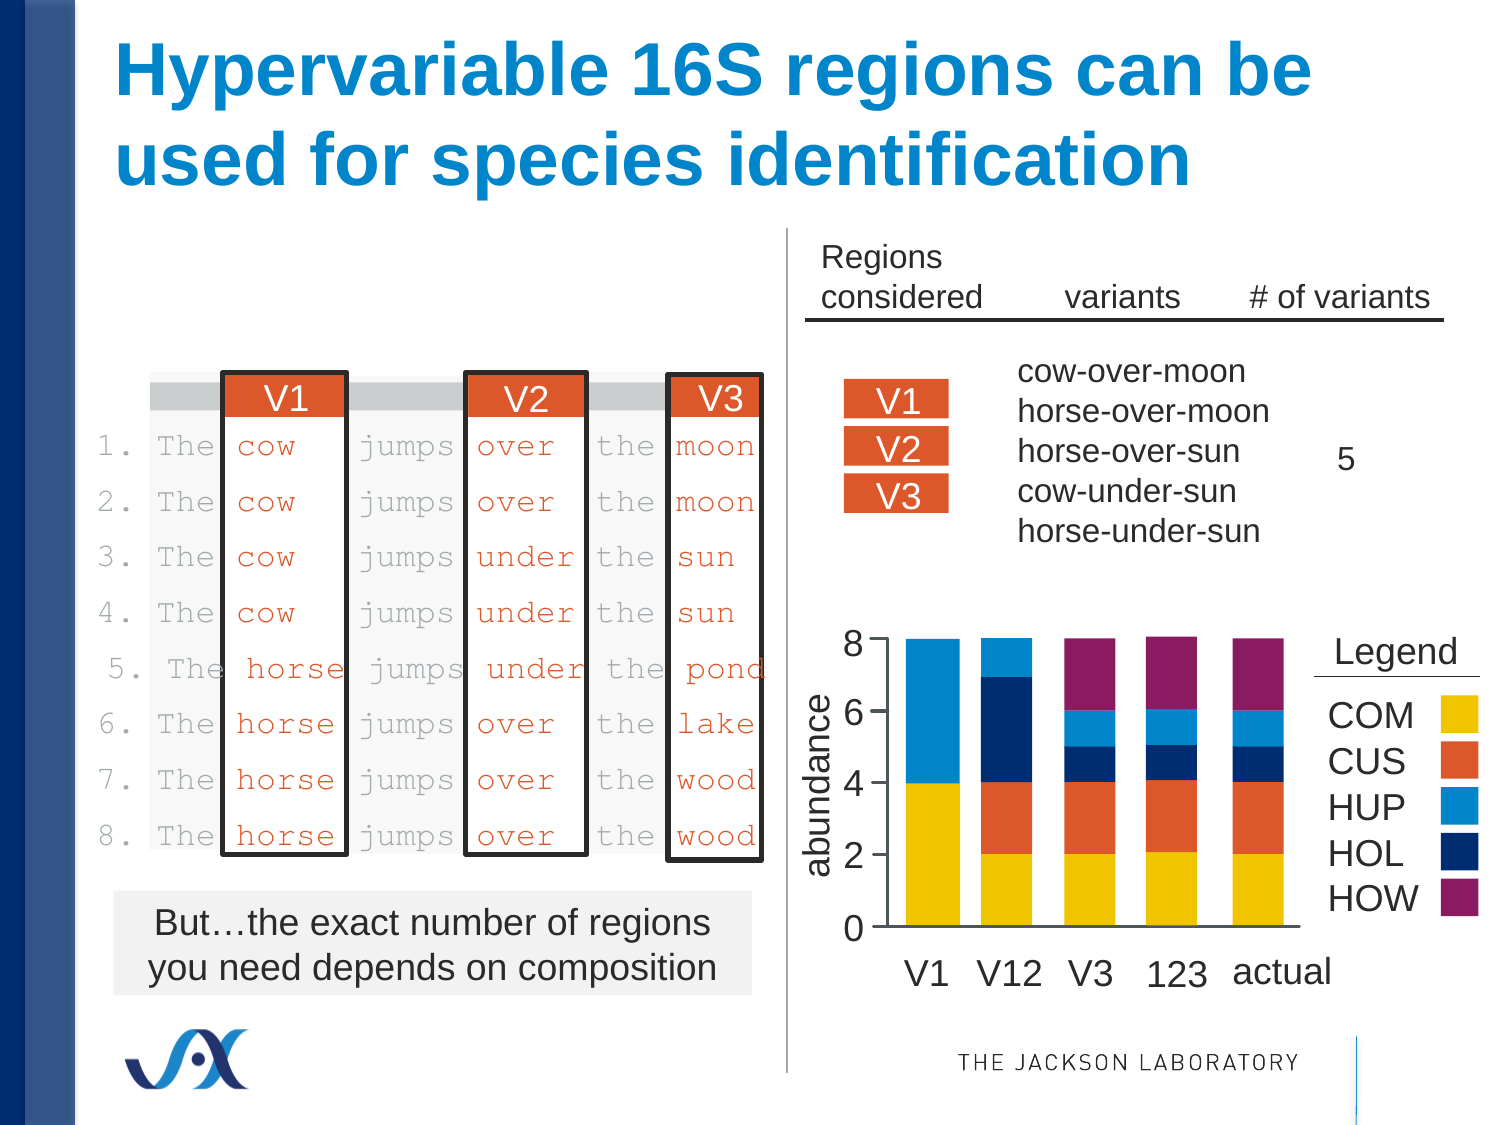

# Hypervariable 16S regions can be used for species identification
Regions
considered
variants
# of variants
cow-over-moon
horse-over-moon
horse-over-sun
cow-under-sun
horse-under-sun
V1
V3
V2
V1

1. The cow   jumps over  the moon
V2

5
V3

2. The cow   jumps over  the moon
3. The cow   jumps under the sun
4. The cow   jumps under the sun
8
Legend

5. The horse jumps under the pond

6
COM
6. The horse jumps over  the lake

CUS

7. The horse jumps over  the wood
4
abundance
HUP

8. The horse jumps over  the wood
HOL
2

HOW

But…the exact number of regions you need depends on composition
0
actual
V1
V12
V3
123
54